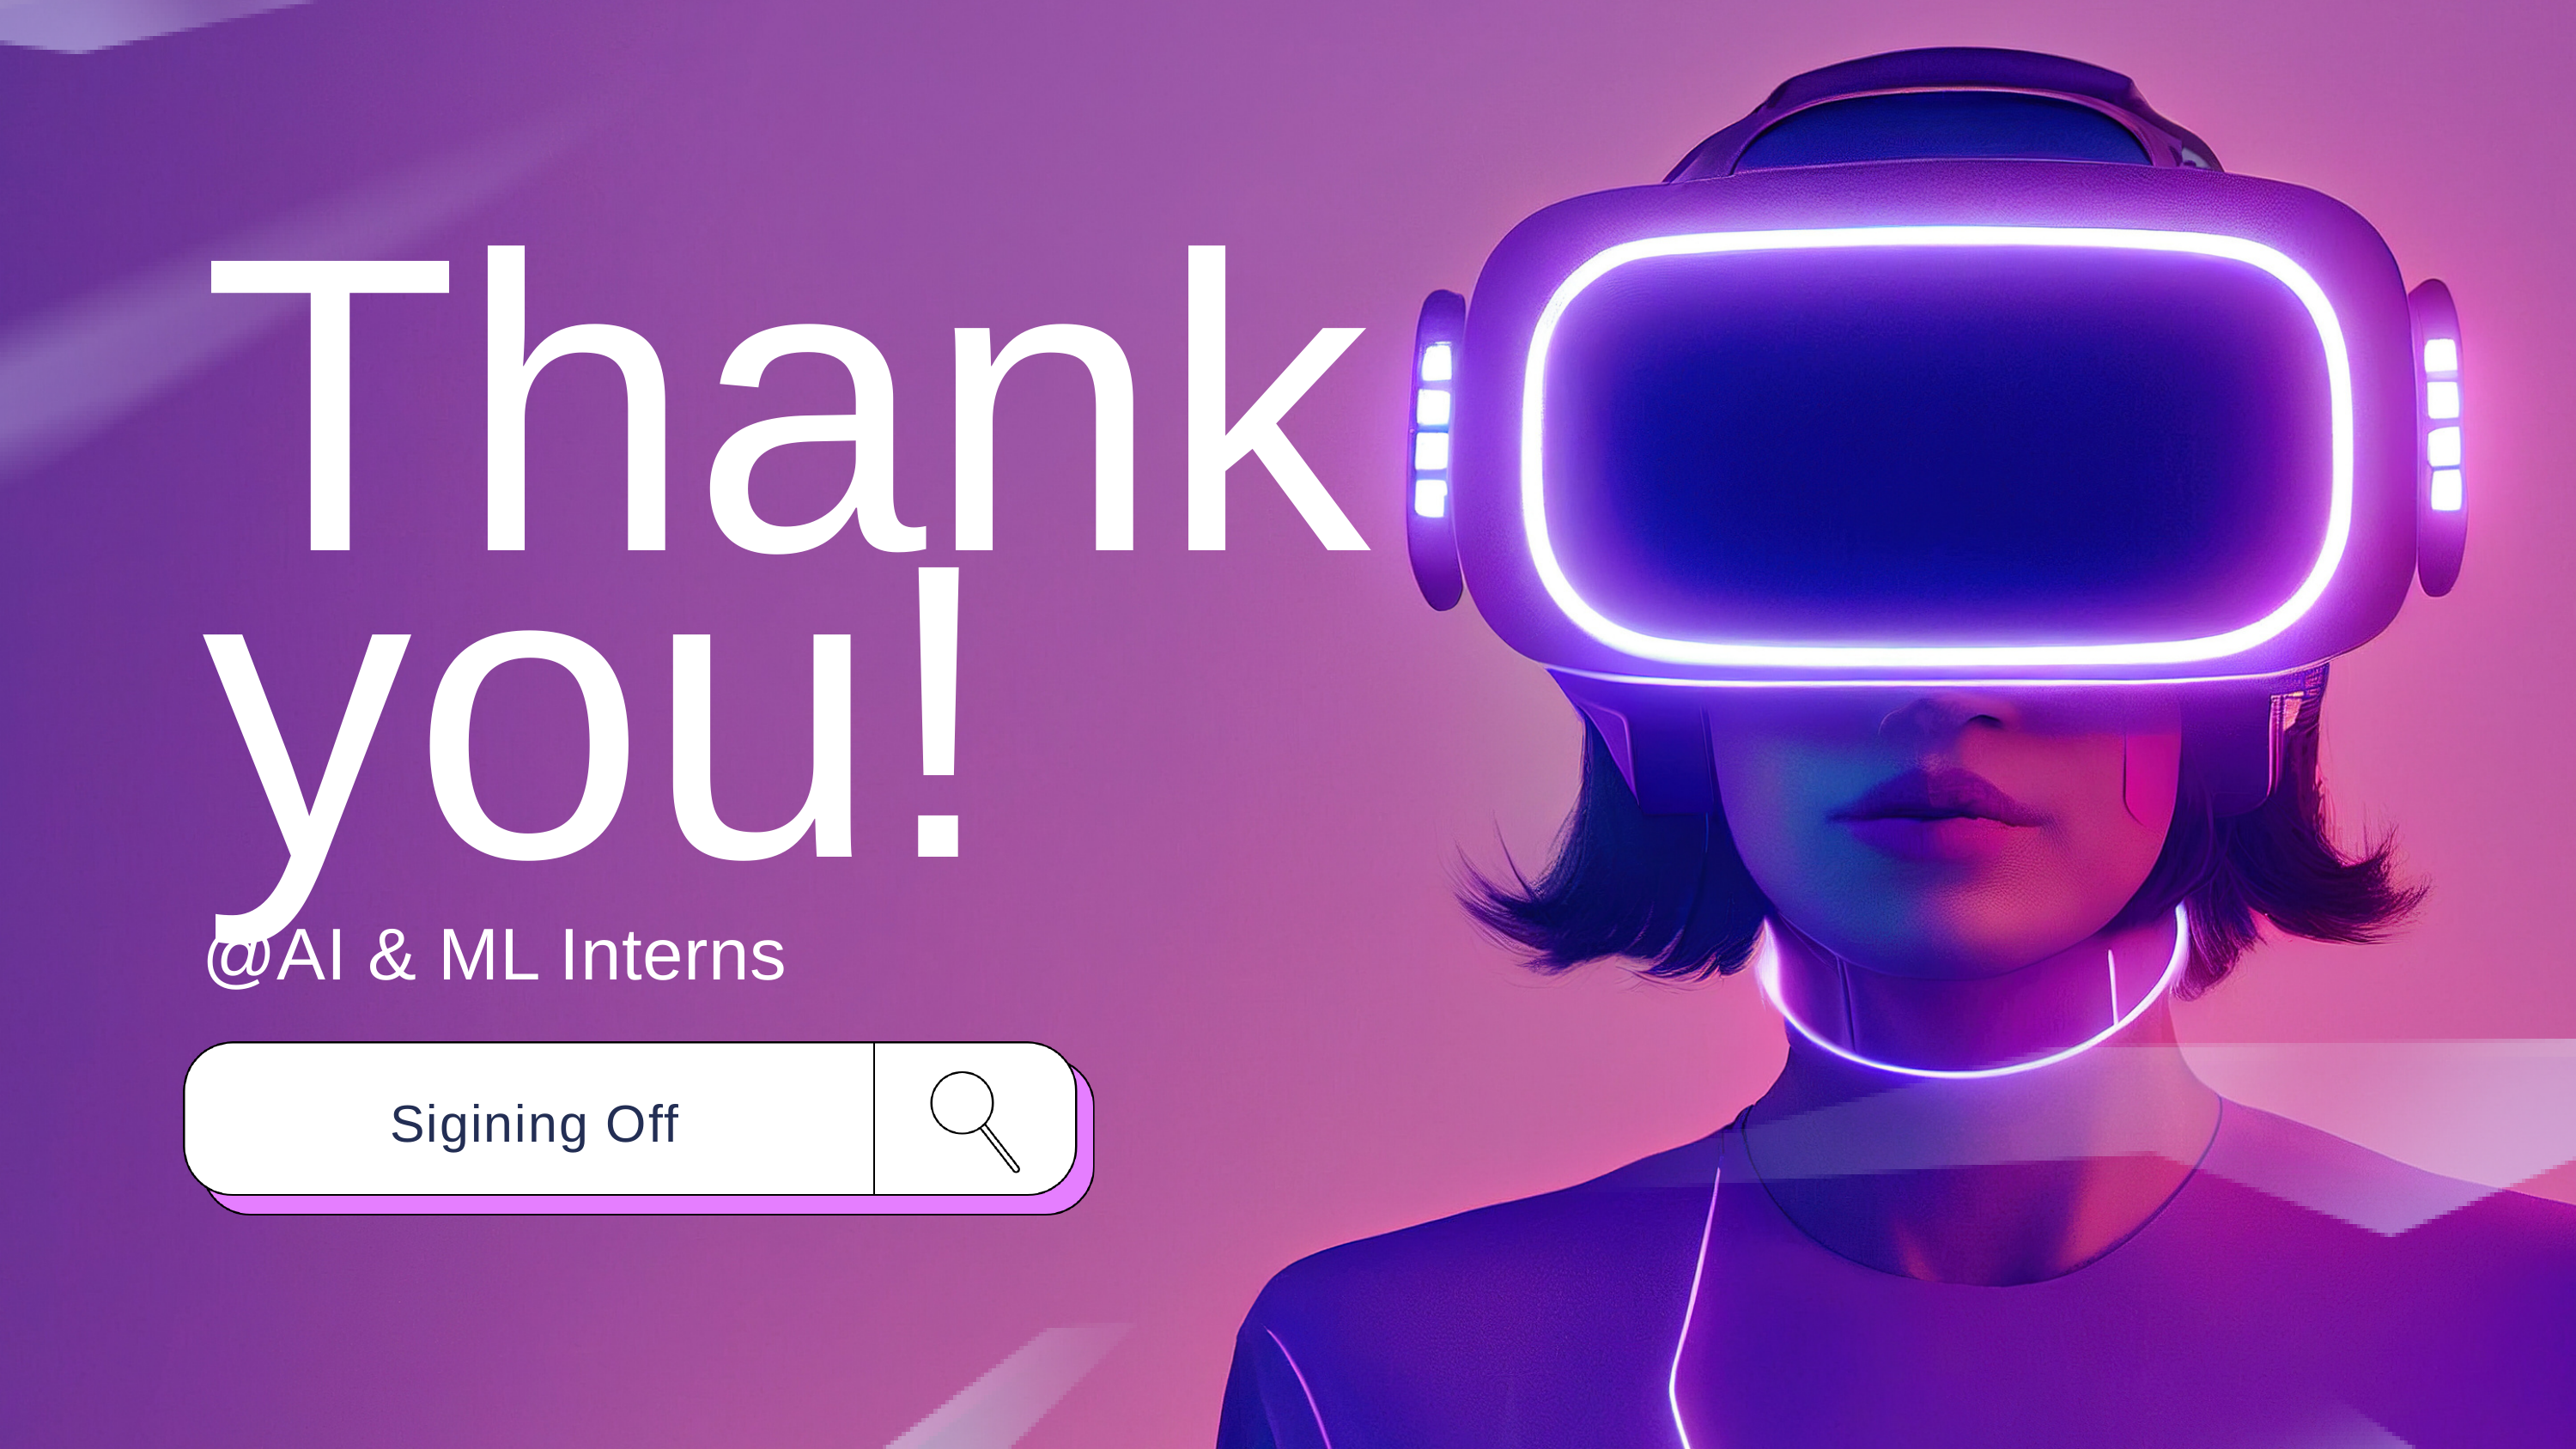

Thank
you!
@AI & ML Interns

Sigining Off